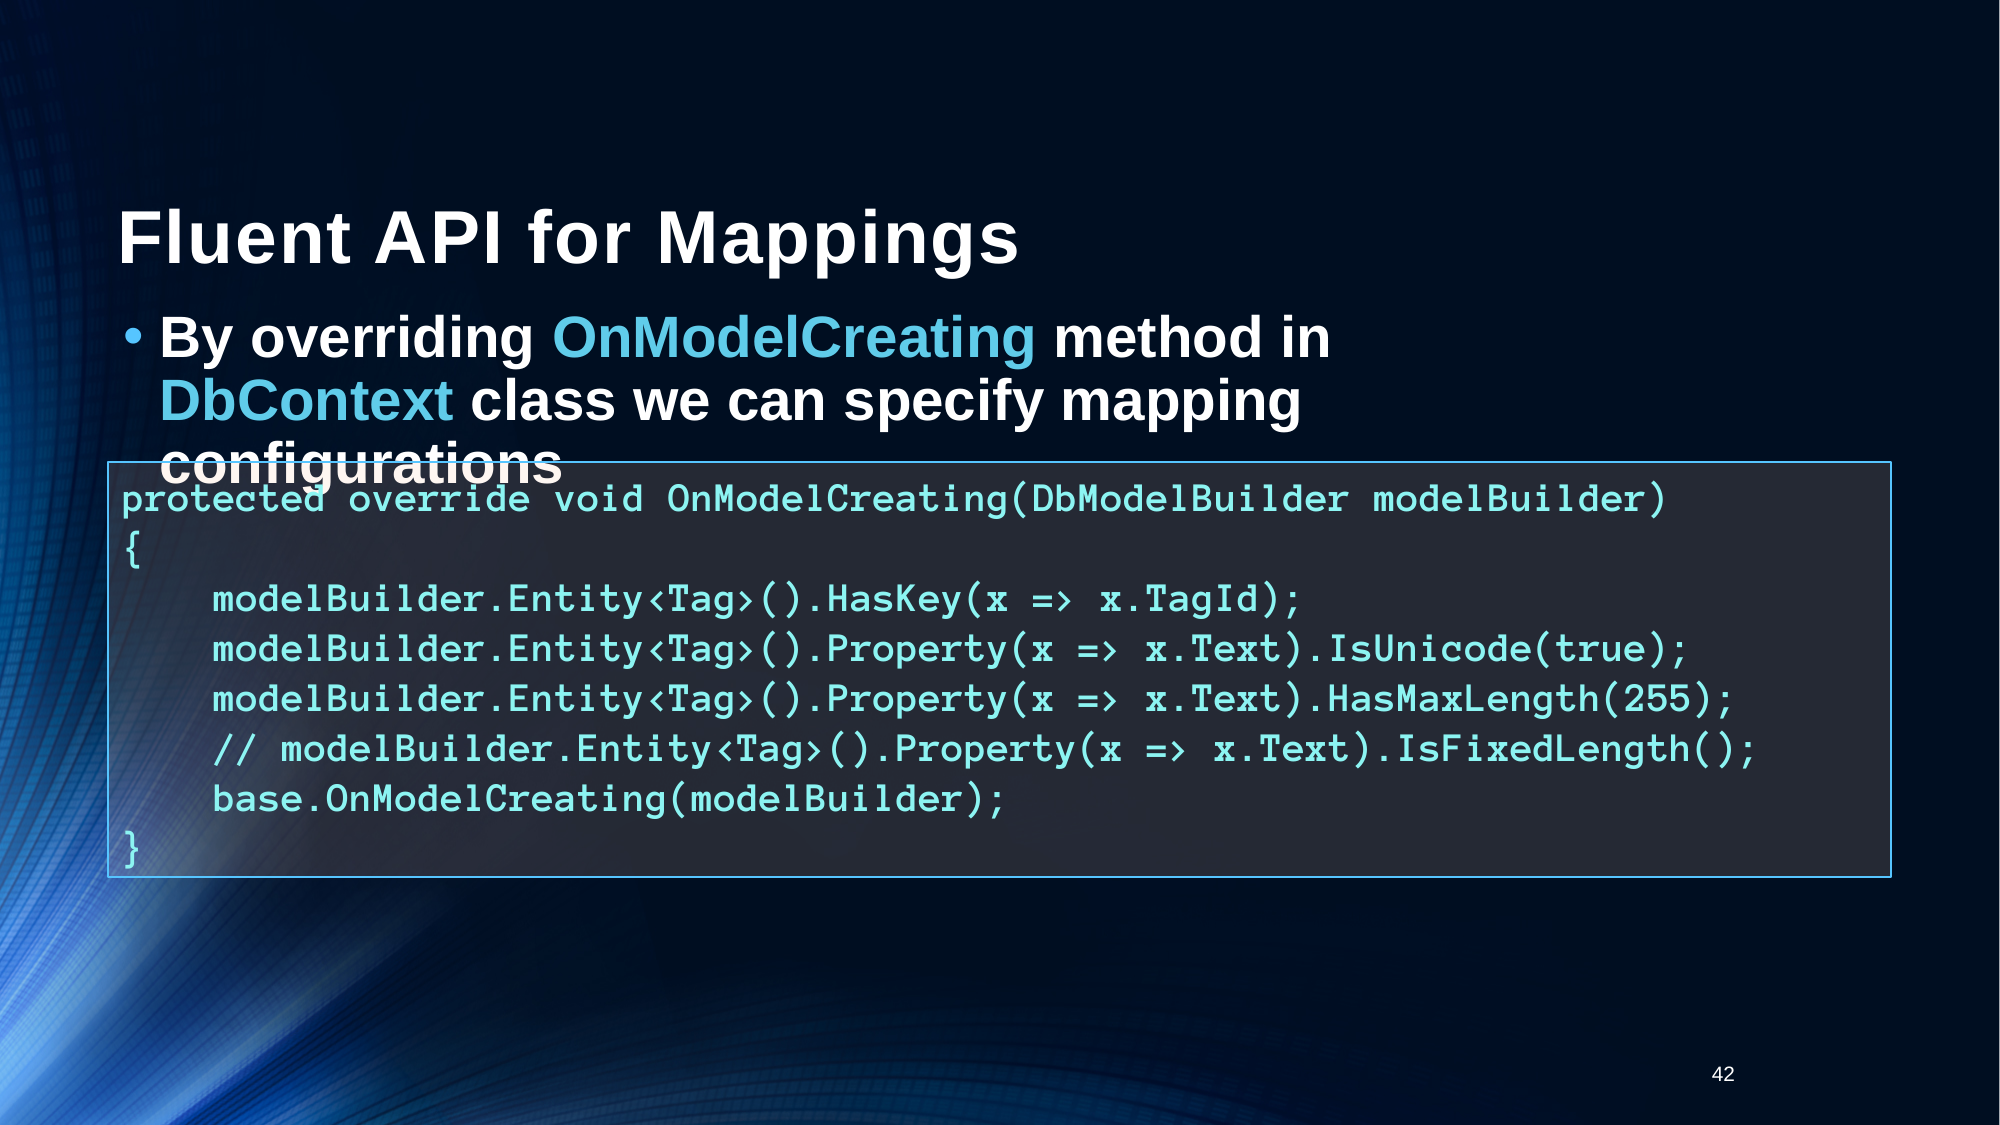

# Fluent API for Mappings
By overriding OnModelCreating method in DbContext class we can specify mapping configurations
protected override void OnModelCreating(DbModelBuilder modelBuilder)
{
    modelBuilder.Entity<Tag>().HasKey(x => x.TagId);
    modelBuilder.Entity<Tag>().Property(x => x.Text).IsUnicode(true);
    modelBuilder.Entity<Tag>().Property(x => x.Text).HasMaxLength(255);
    // modelBuilder.Entity<Tag>().Property(x => x.Text).IsFixedLength();
    base.OnModelCreating(modelBuilder);
}
42